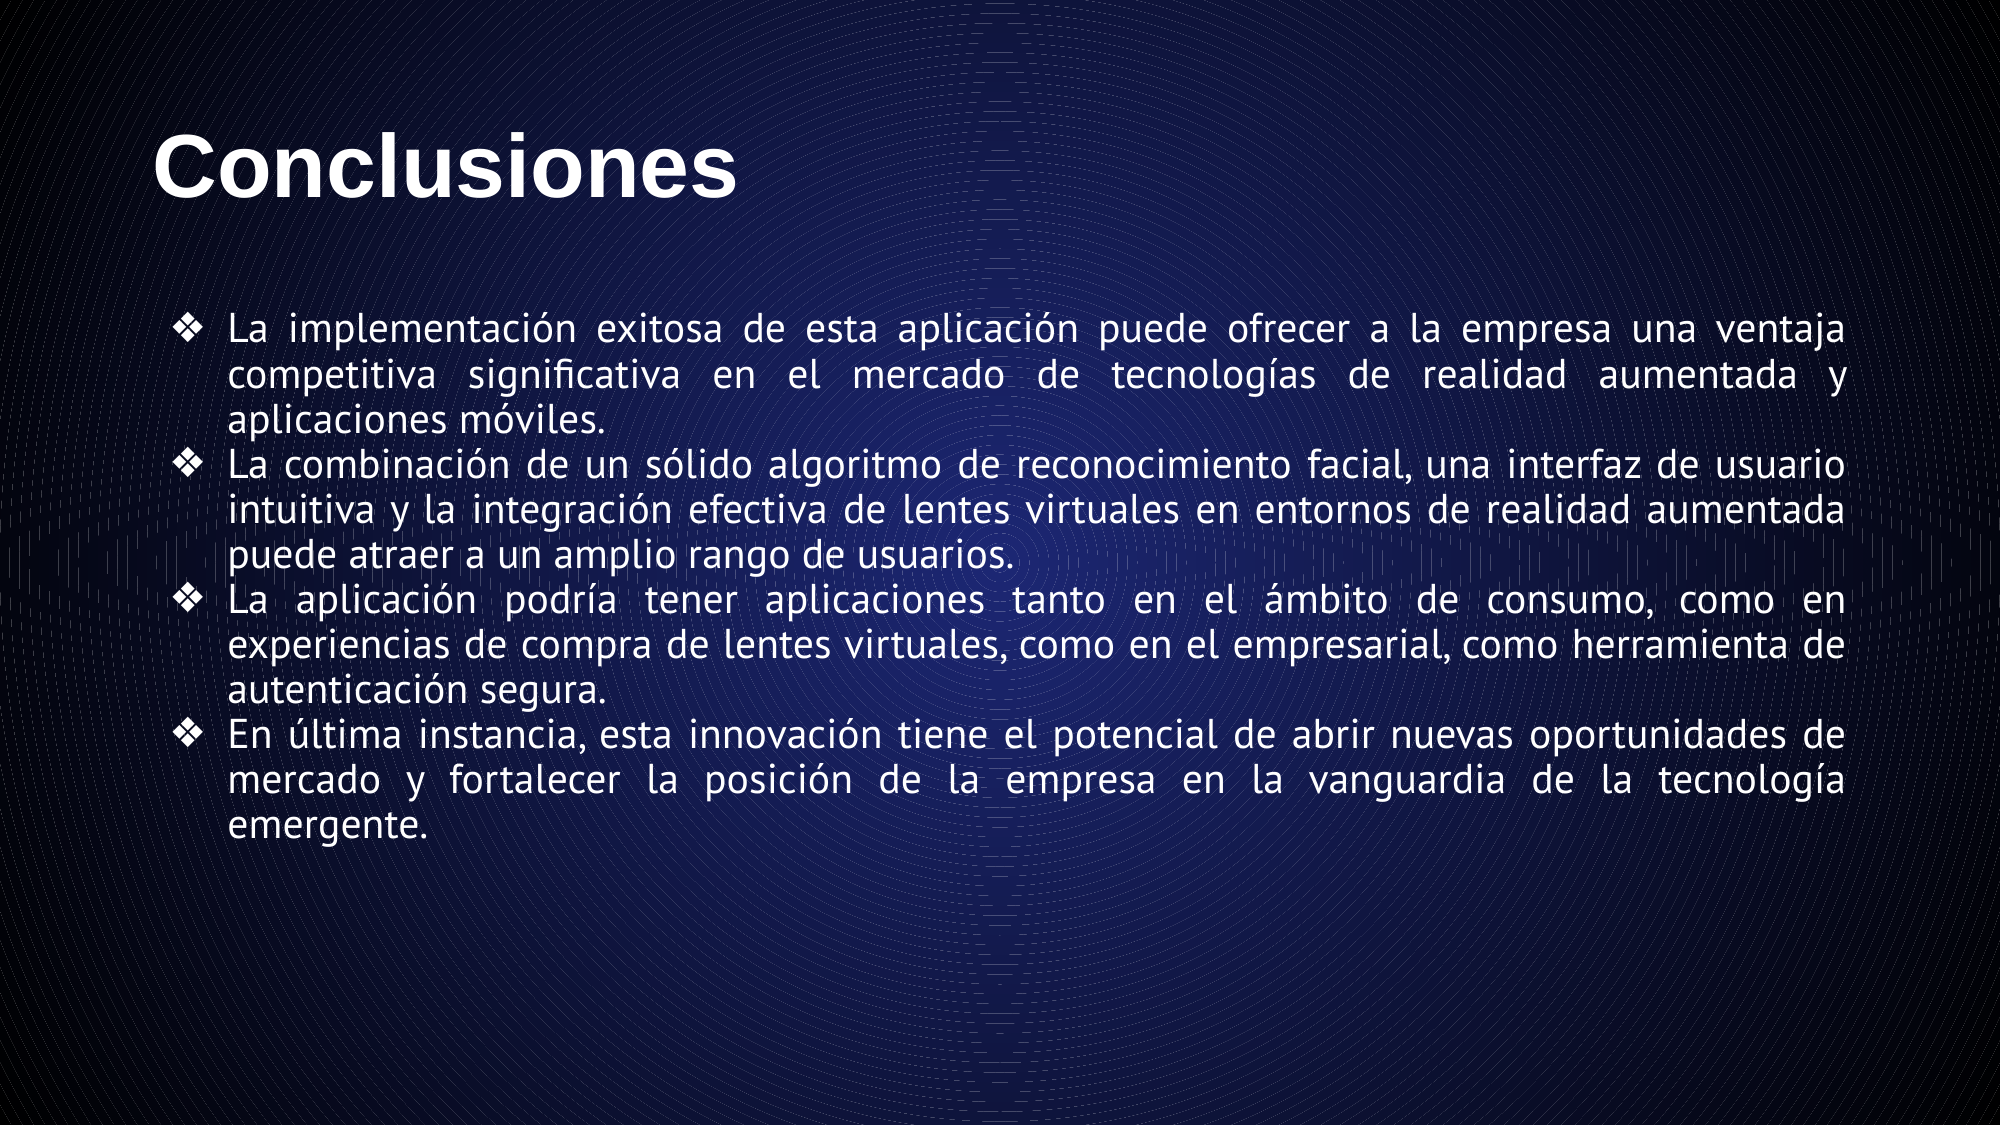

# Conclusiones
La implementación exitosa de esta aplicación puede ofrecer a la empresa una ventaja competitiva significativa en el mercado de tecnologías de realidad aumentada y aplicaciones móviles.
La combinación de un sólido algoritmo de reconocimiento facial, una interfaz de usuario intuitiva y la integración efectiva de lentes virtuales en entornos de realidad aumentada puede atraer a un amplio rango de usuarios.
La aplicación podría tener aplicaciones tanto en el ámbito de consumo, como en experiencias de compra de lentes virtuales, como en el empresarial, como herramienta de autenticación segura.
En última instancia, esta innovación tiene el potencial de abrir nuevas oportunidades de mercado y fortalecer la posición de la empresa en la vanguardia de la tecnología emergente.